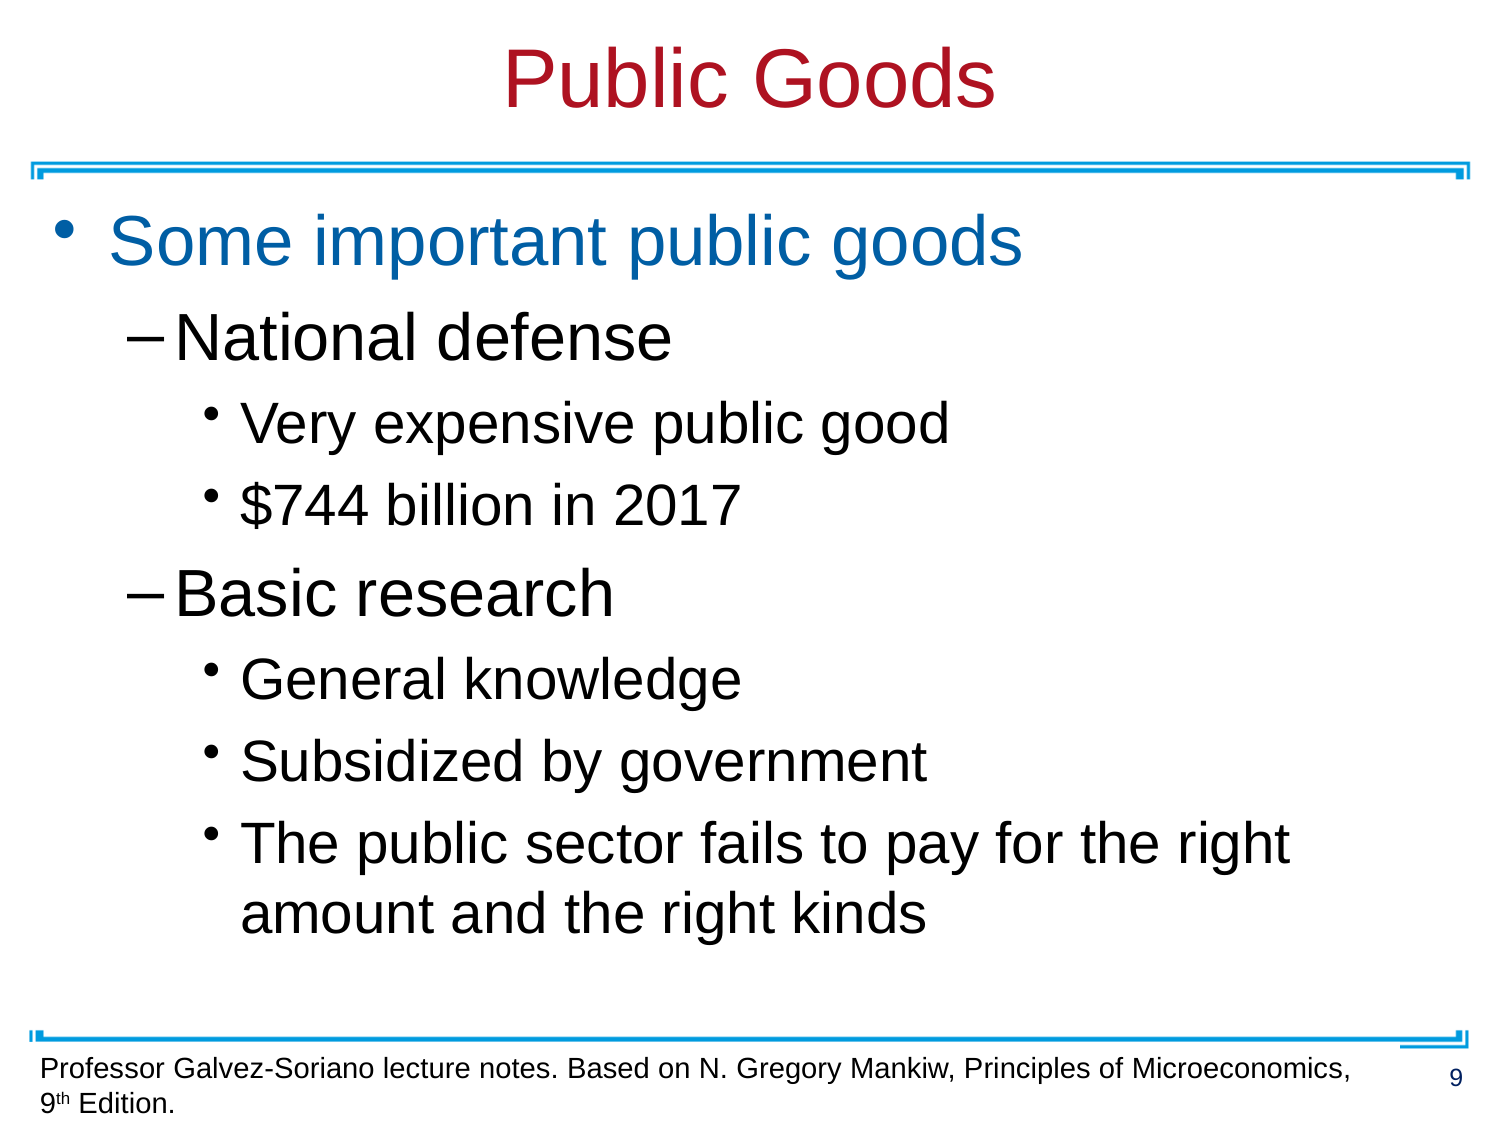

# Public Goods
Some important public goods
National defense
Very expensive public good
$744 billion in 2017
Basic research
General knowledge
Subsidized by government
The public sector fails to pay for the right amount and the right kinds
Professor Galvez-Soriano lecture notes. Based on N. Gregory Mankiw, Principles of Microeconomics, 9th Edition.
9